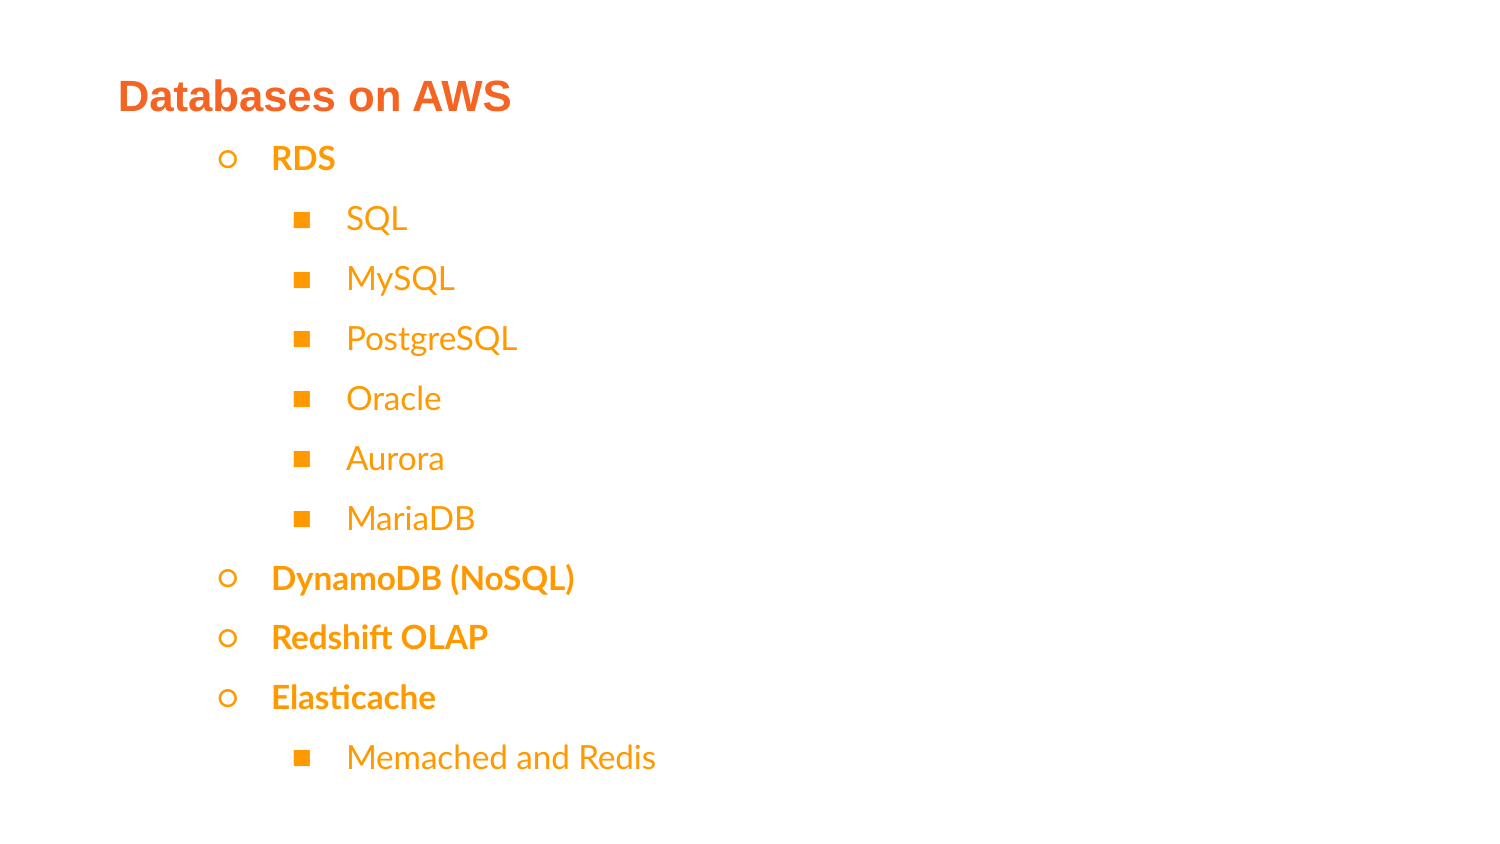

Databases on AWS
RDS
SQL
MySQL
PostgreSQL
Oracle
Aurora
MariaDB
DynamoDB (NoSQL)
Redshift OLAP
Elasticache
Memached and Redis